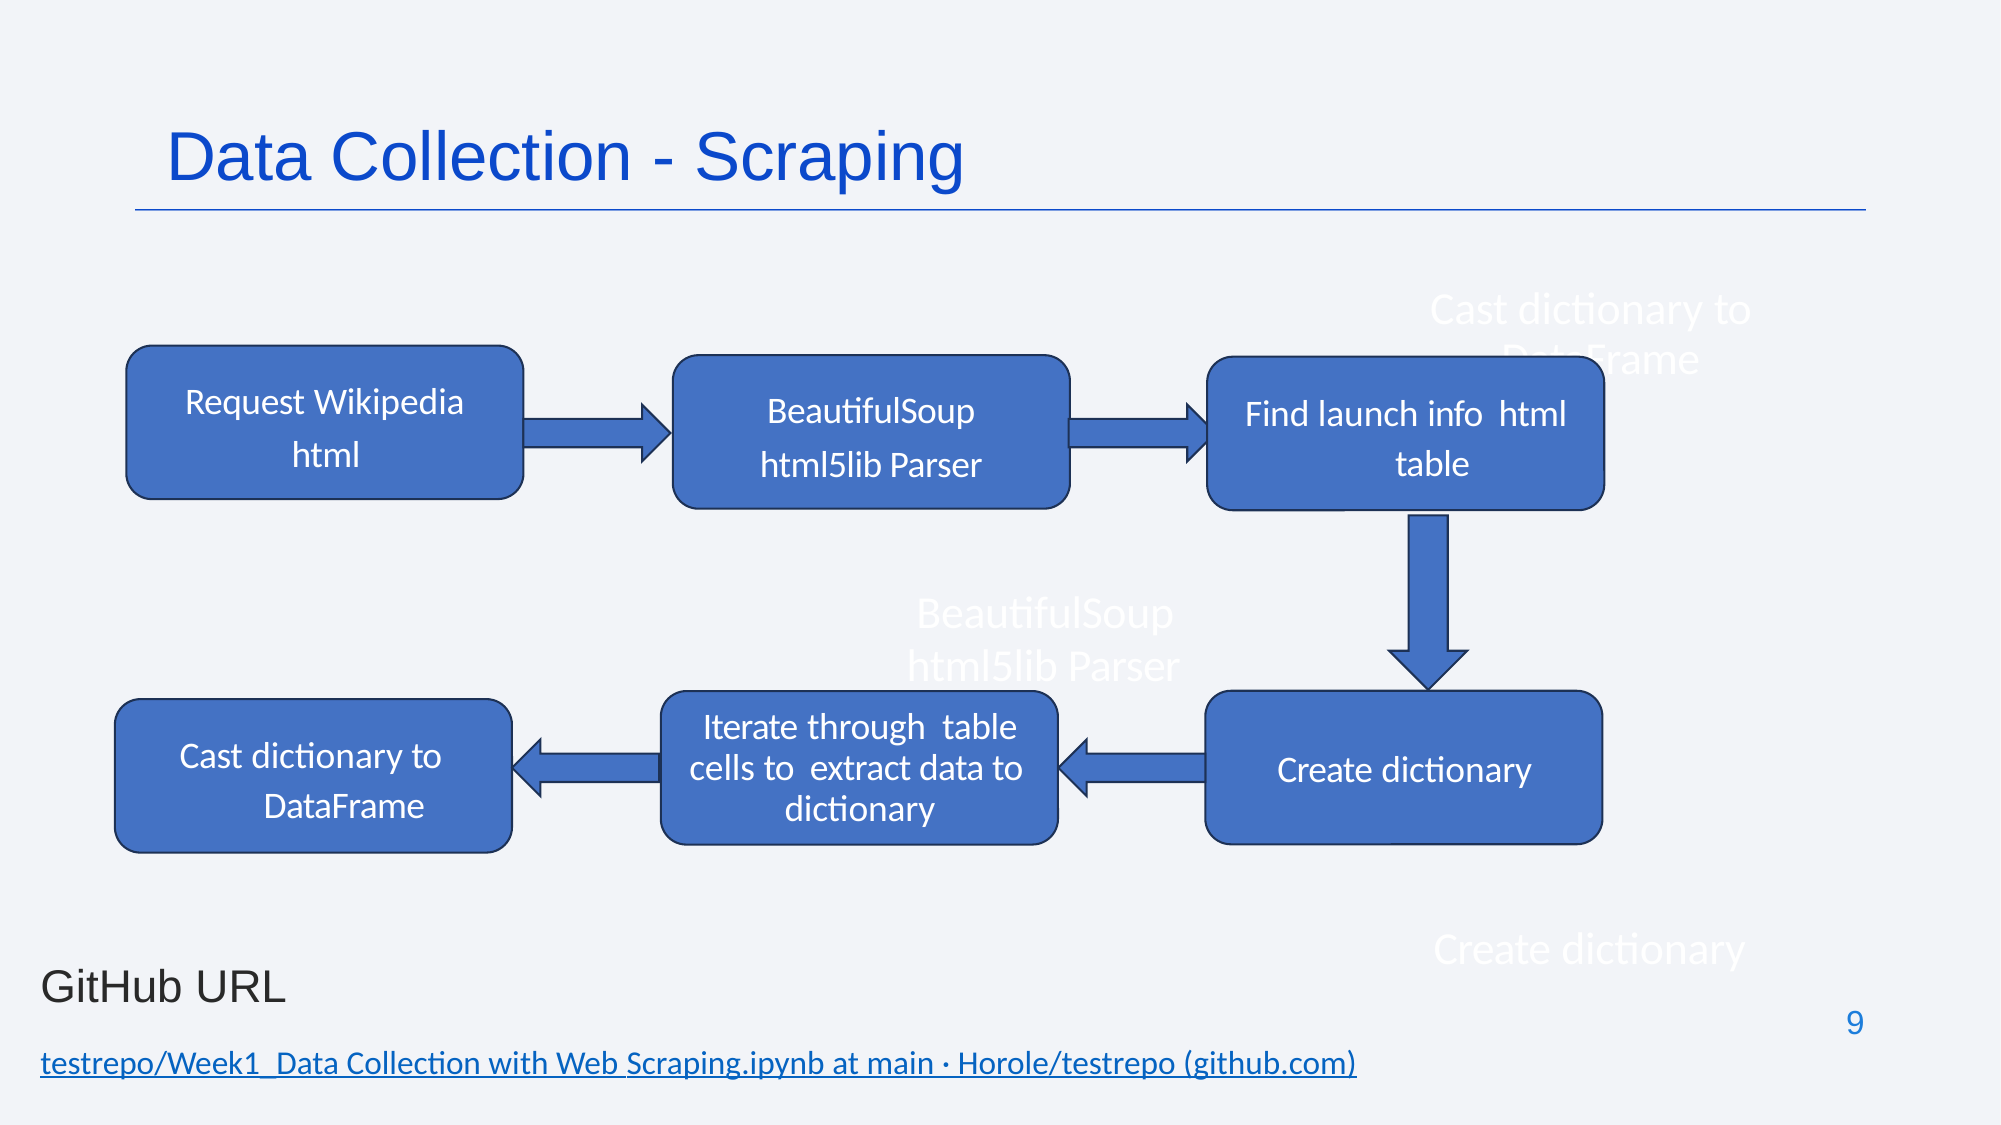

Data Collection - Scraping
Cast dictionary to  DataFrame
Request Wikipedia
html
BeautifulSoup
html5lib Parser
Find launch info  html table

BeautifulSoup
html5lib Parser
Create dictionary
Iterate through  table cells to  extract data to  dictionary
Cast dictionary to  DataFrame

Create dictionary
GitHub URL
testrepo/Week1_Data Collection with Web Scraping.ipynb at main · Horole/testrepo (github.com)

9